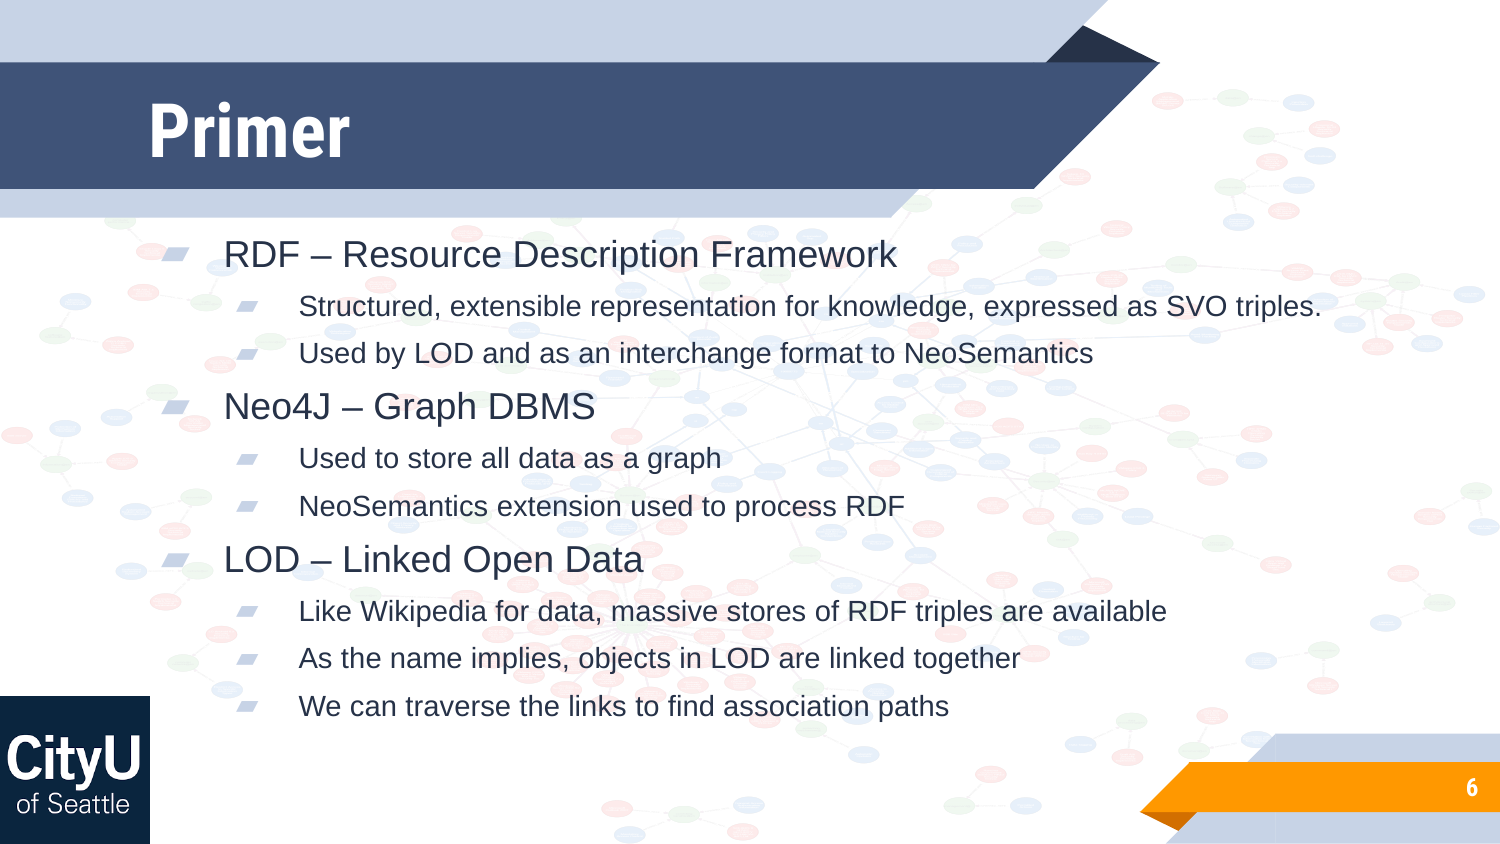

# Primer
RDF – Resource Description Framework
Structured, extensible representation for knowledge, expressed as SVO triples.
Used by LOD and as an interchange format to NeoSemantics
Neo4J – Graph DBMS
Used to store all data as a graph
NeoSemantics extension used to process RDF
LOD – Linked Open Data
Like Wikipedia for data, massive stores of RDF triples are available
As the name implies, objects in LOD are linked together
We can traverse the links to find association paths
6